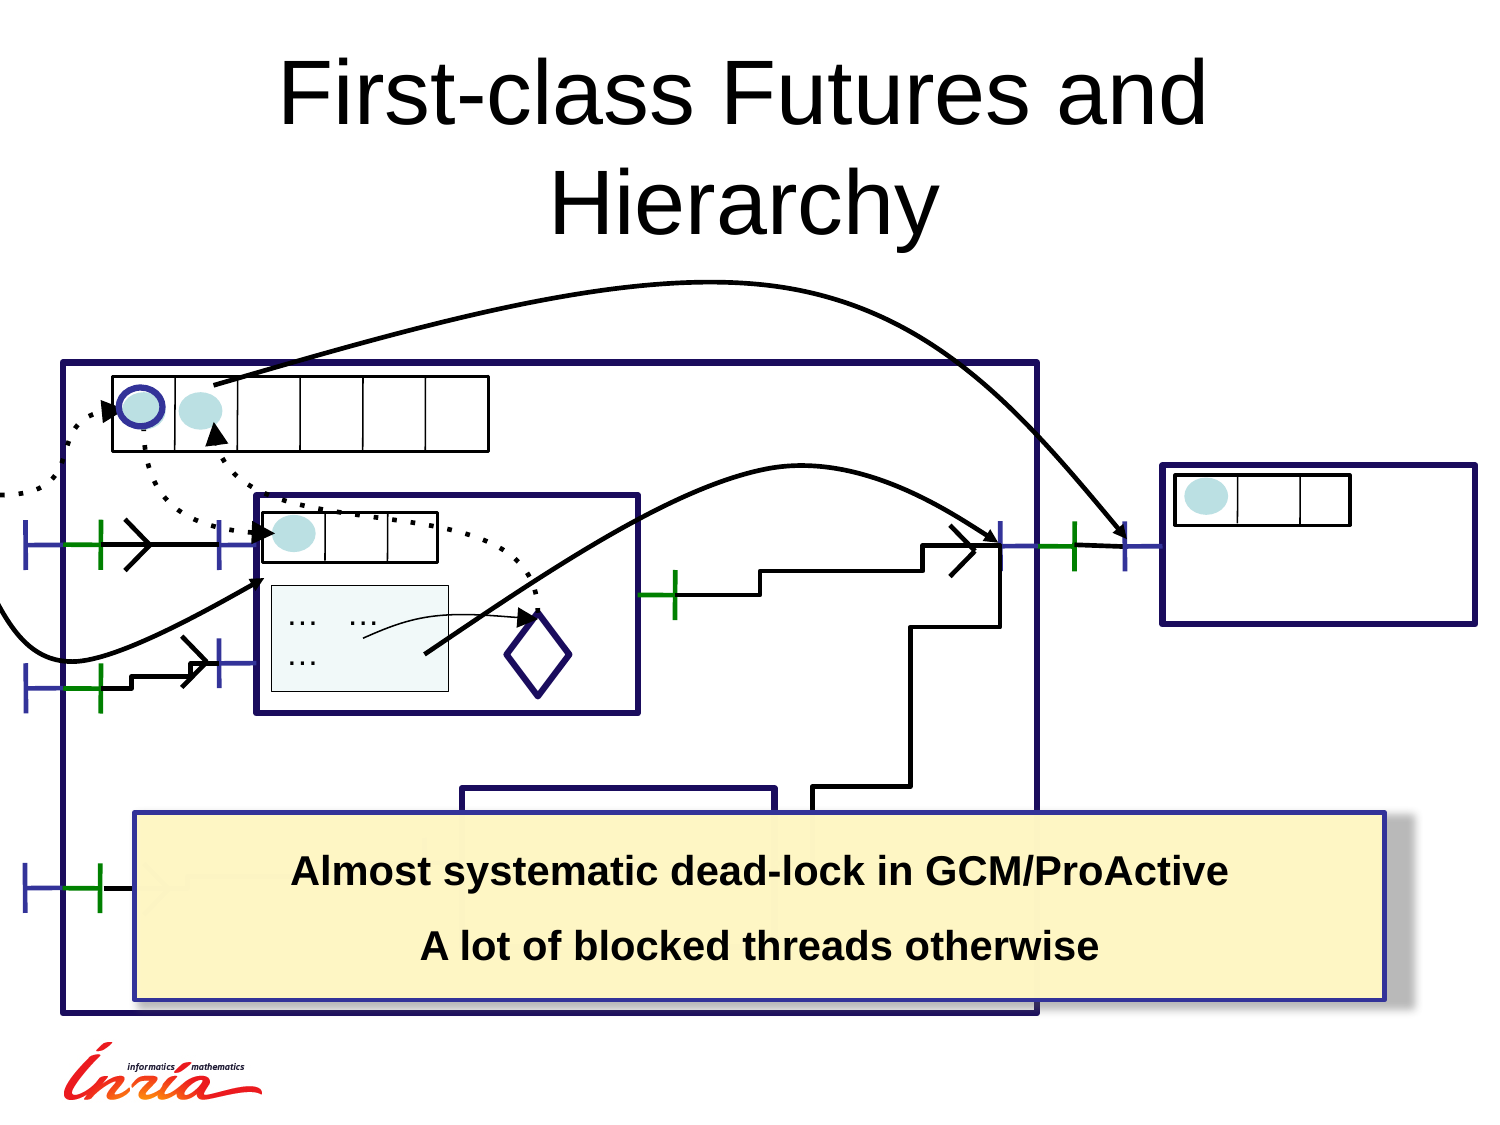

# First-class Futures and Hierarchy

…   …   …

Almost systematic dead-lock in GCM/ProActive
A lot of blocked threads otherwise